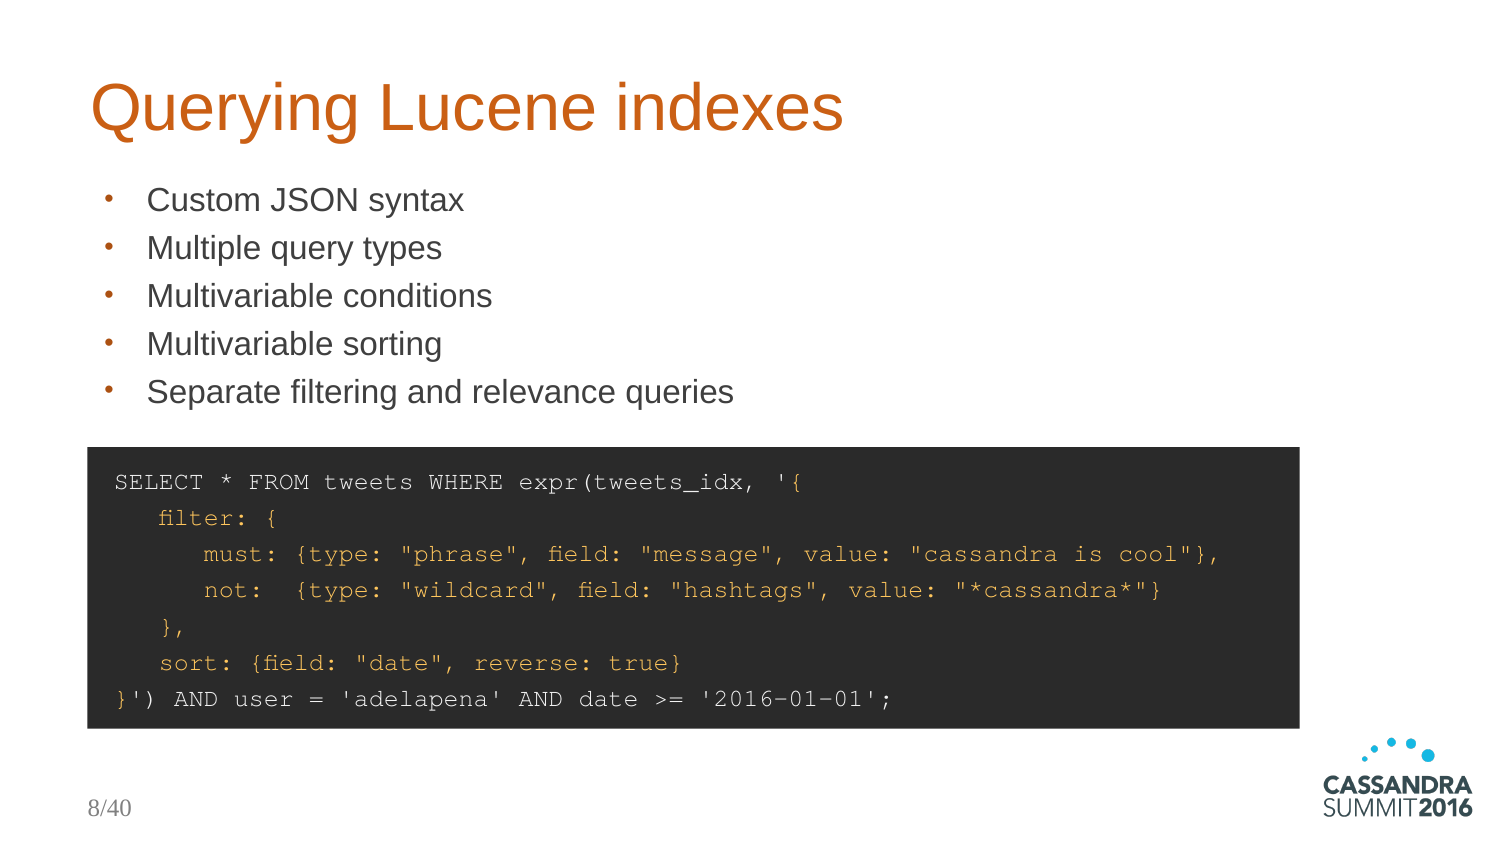

# Querying Lucene indexes
Custom JSON syntax
Multiple query types
Multivariable conditions
Multivariable sorting
Separate filtering and relevance queries
SELECT * FROM tweets WHERE expr(tweets_idx, '{
   filter: {
      must: {type: "phrase", field: "message", value: "cassandra is cool"},
      not:  {type: "wildcard", field: "hashtags", value: "*cassandra*"}
   },
   sort: {field: "date", reverse: true}
}') AND user = 'adelapena' AND date >= '2016-01-01';
8/40